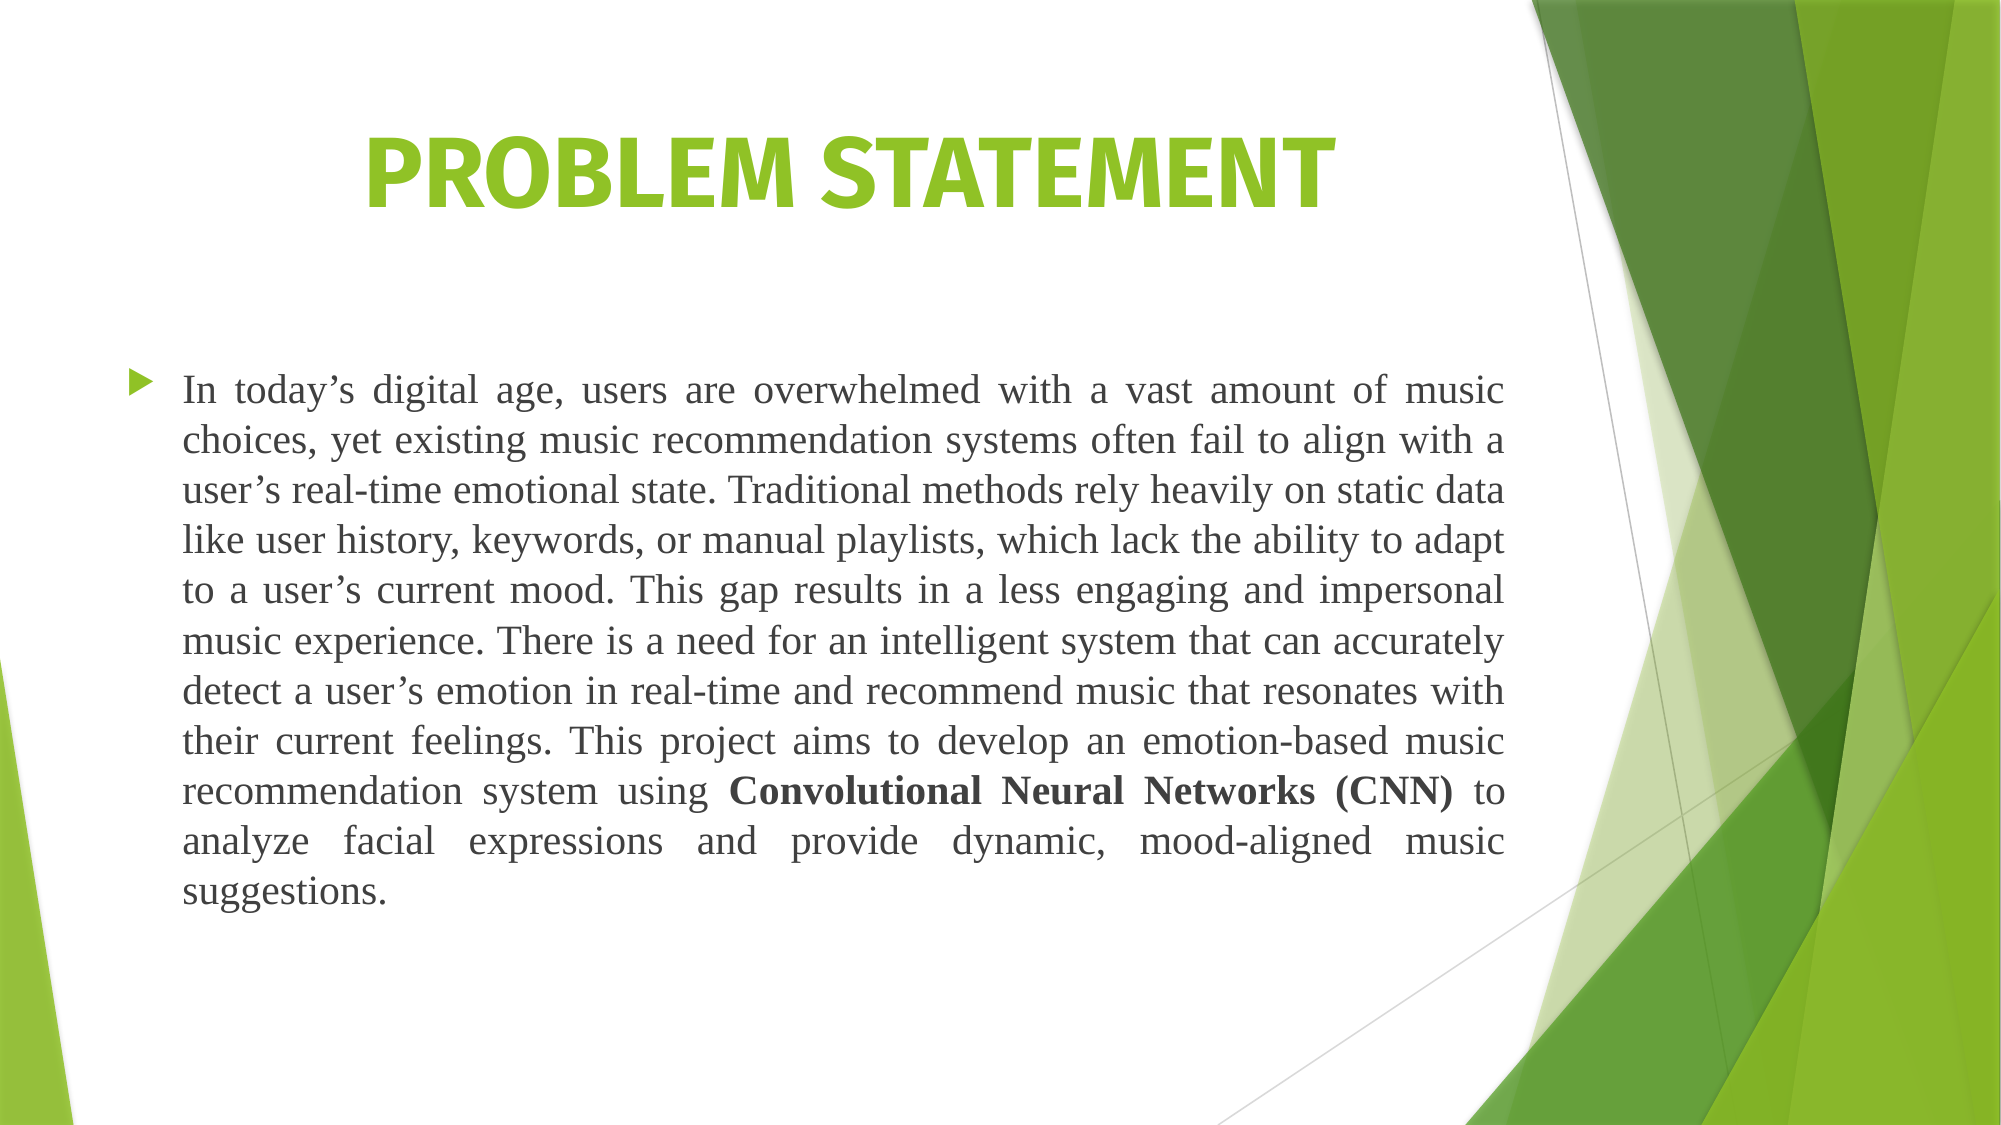

# PROBLEM STATEMENT
In today’s digital age, users are overwhelmed with a vast amount of music choices, yet existing music recommendation systems often fail to align with a user’s real-time emotional state. Traditional methods rely heavily on static data like user history, keywords, or manual playlists, which lack the ability to adapt to a user’s current mood. This gap results in a less engaging and impersonal music experience. There is a need for an intelligent system that can accurately detect a user’s emotion in real-time and recommend music that resonates with their current feelings. This project aims to develop an emotion-based music recommendation system using Convolutional Neural Networks (CNN) to analyze facial expressions and provide dynamic, mood-aligned music suggestions.